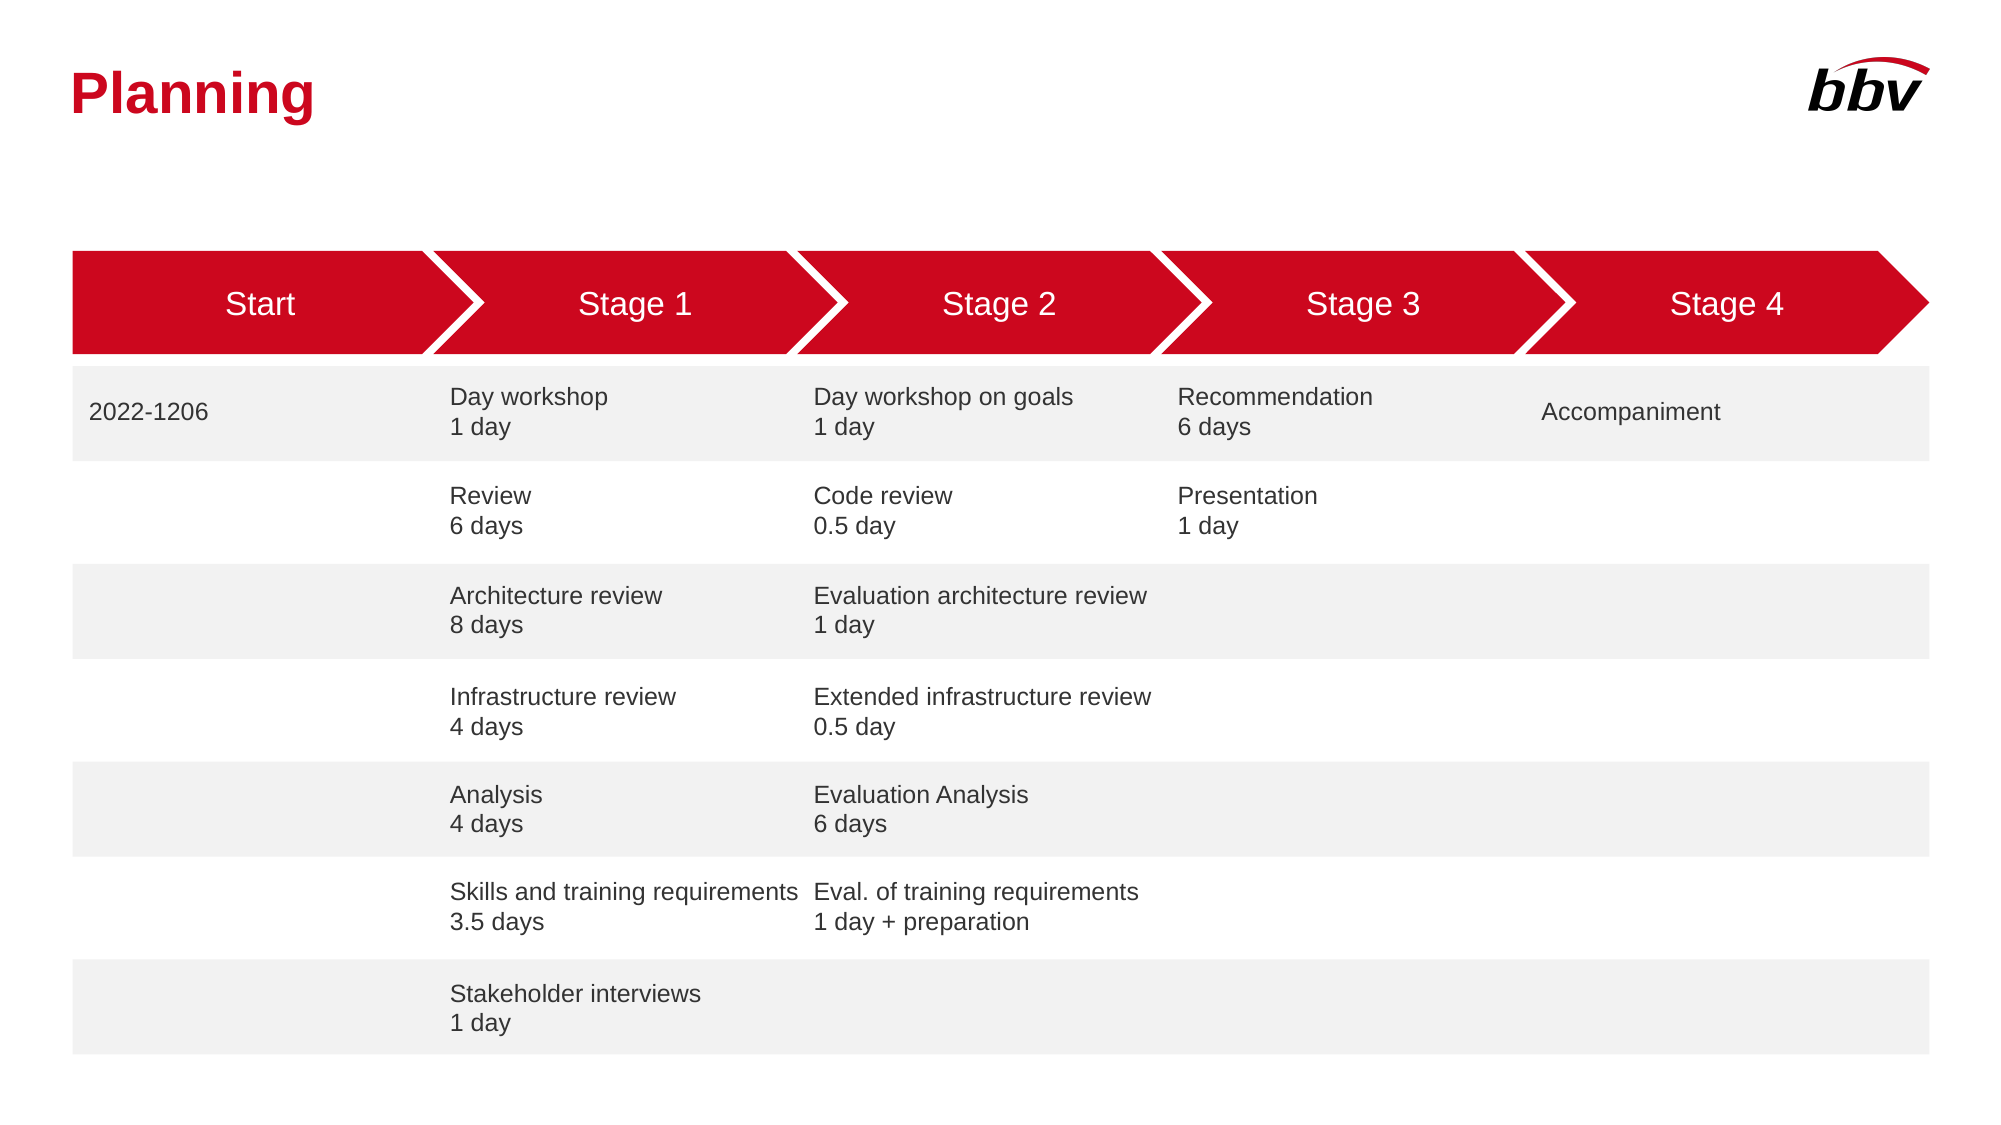

# Planning
Start
Stage 1
Stage 2
Stage 3
Stage 4

2022-1206
Day workshop
1 day
Day workshop on goals
1 day
Recommendation
6 days
Accompaniment

Review
6 days
Code review
0.5 day
Presentation
1 day

Architecture review
8 days
Evaluation architecture review
1 day

Infrastructure review
4 days
Extended infrastructure review 0.5 day

Analysis
4 days
Evaluation Analysis
6 days

Skills and training requirements 3.5 days
Eval. of training requirements
1 day + preparation

Stakeholder interviews
1 day